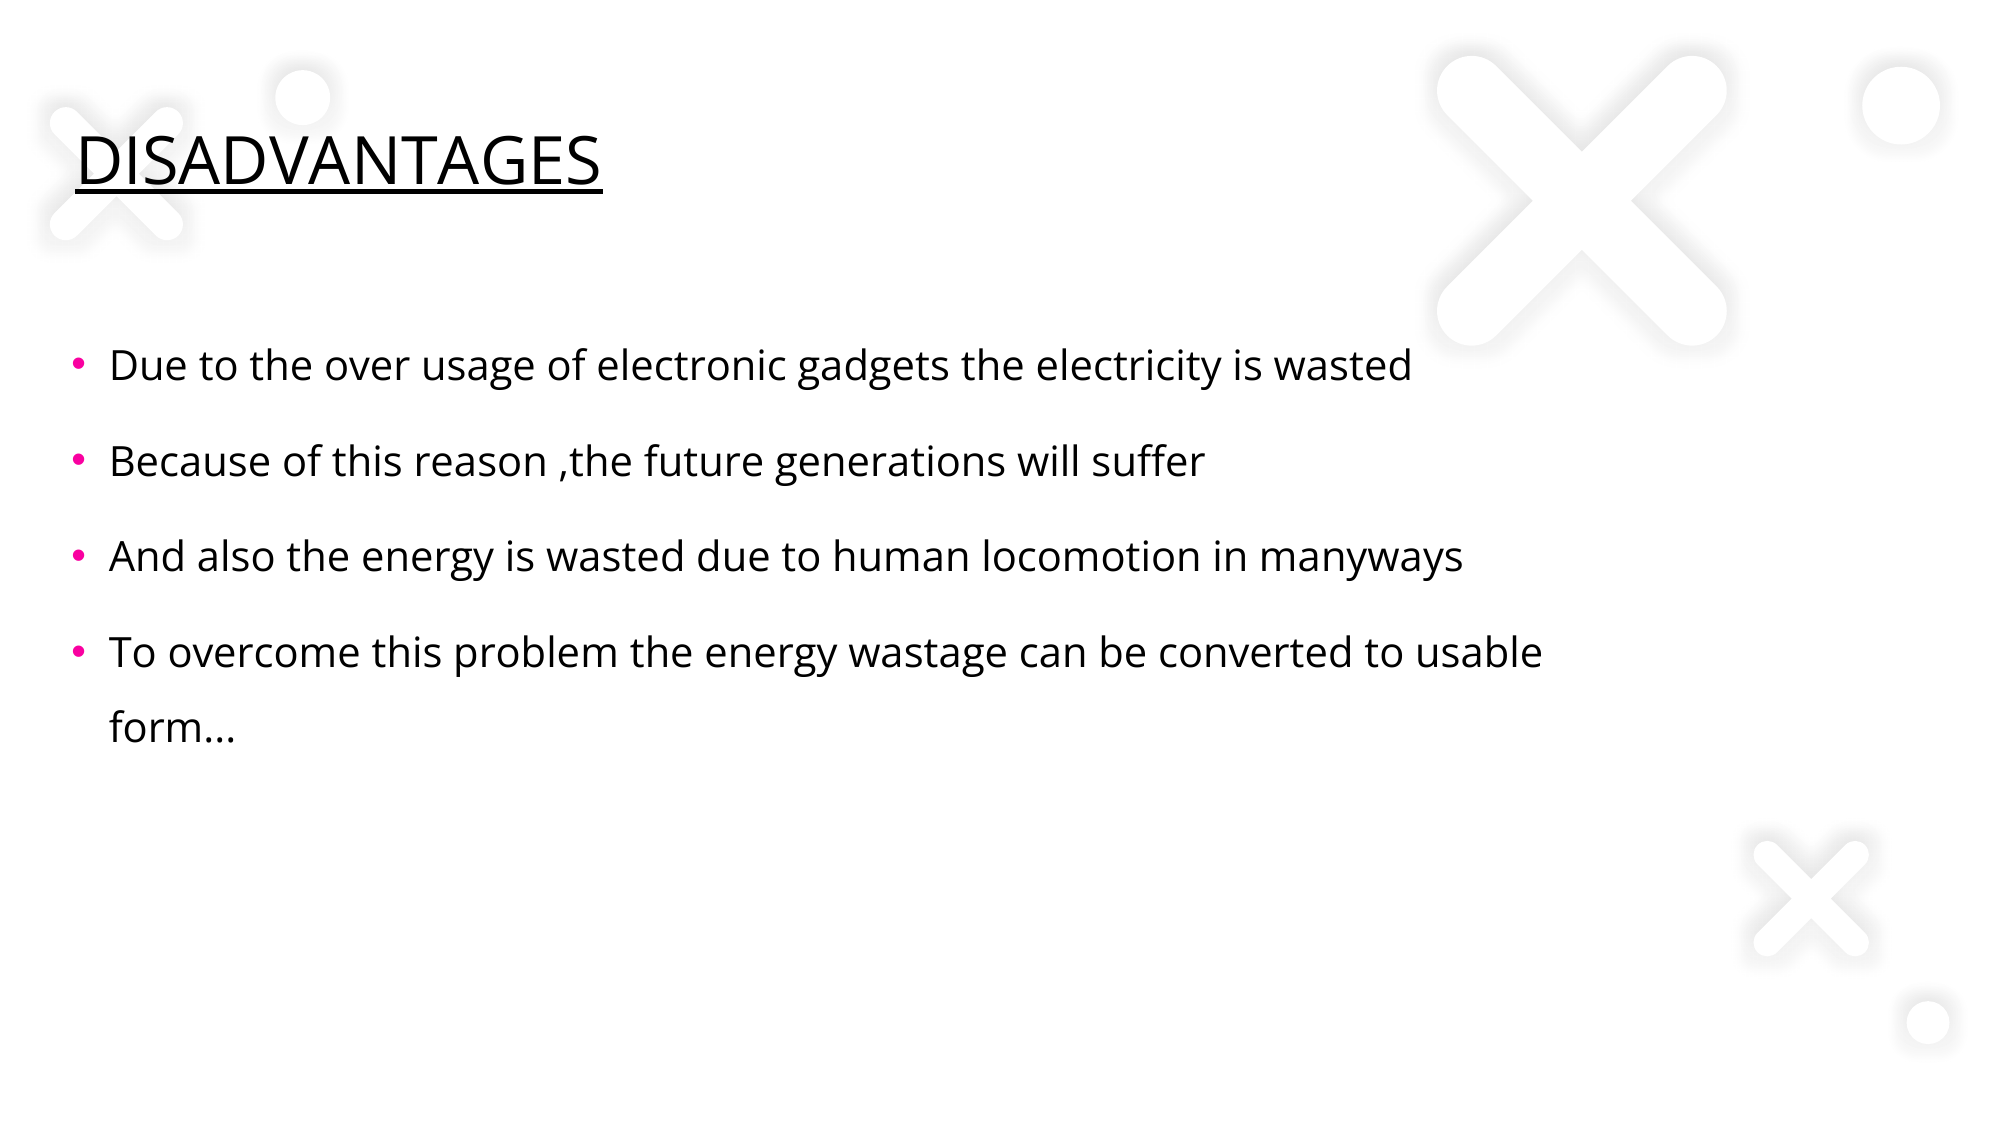

# DISADVANTAGES
Due to the over usage of electronic gadgets the electricity is wasted
Because of this reason ,the future generations will suffer
And also the energy is wasted due to human locomotion in manyways
To overcome this problem the energy wastage can be converted to usable form...